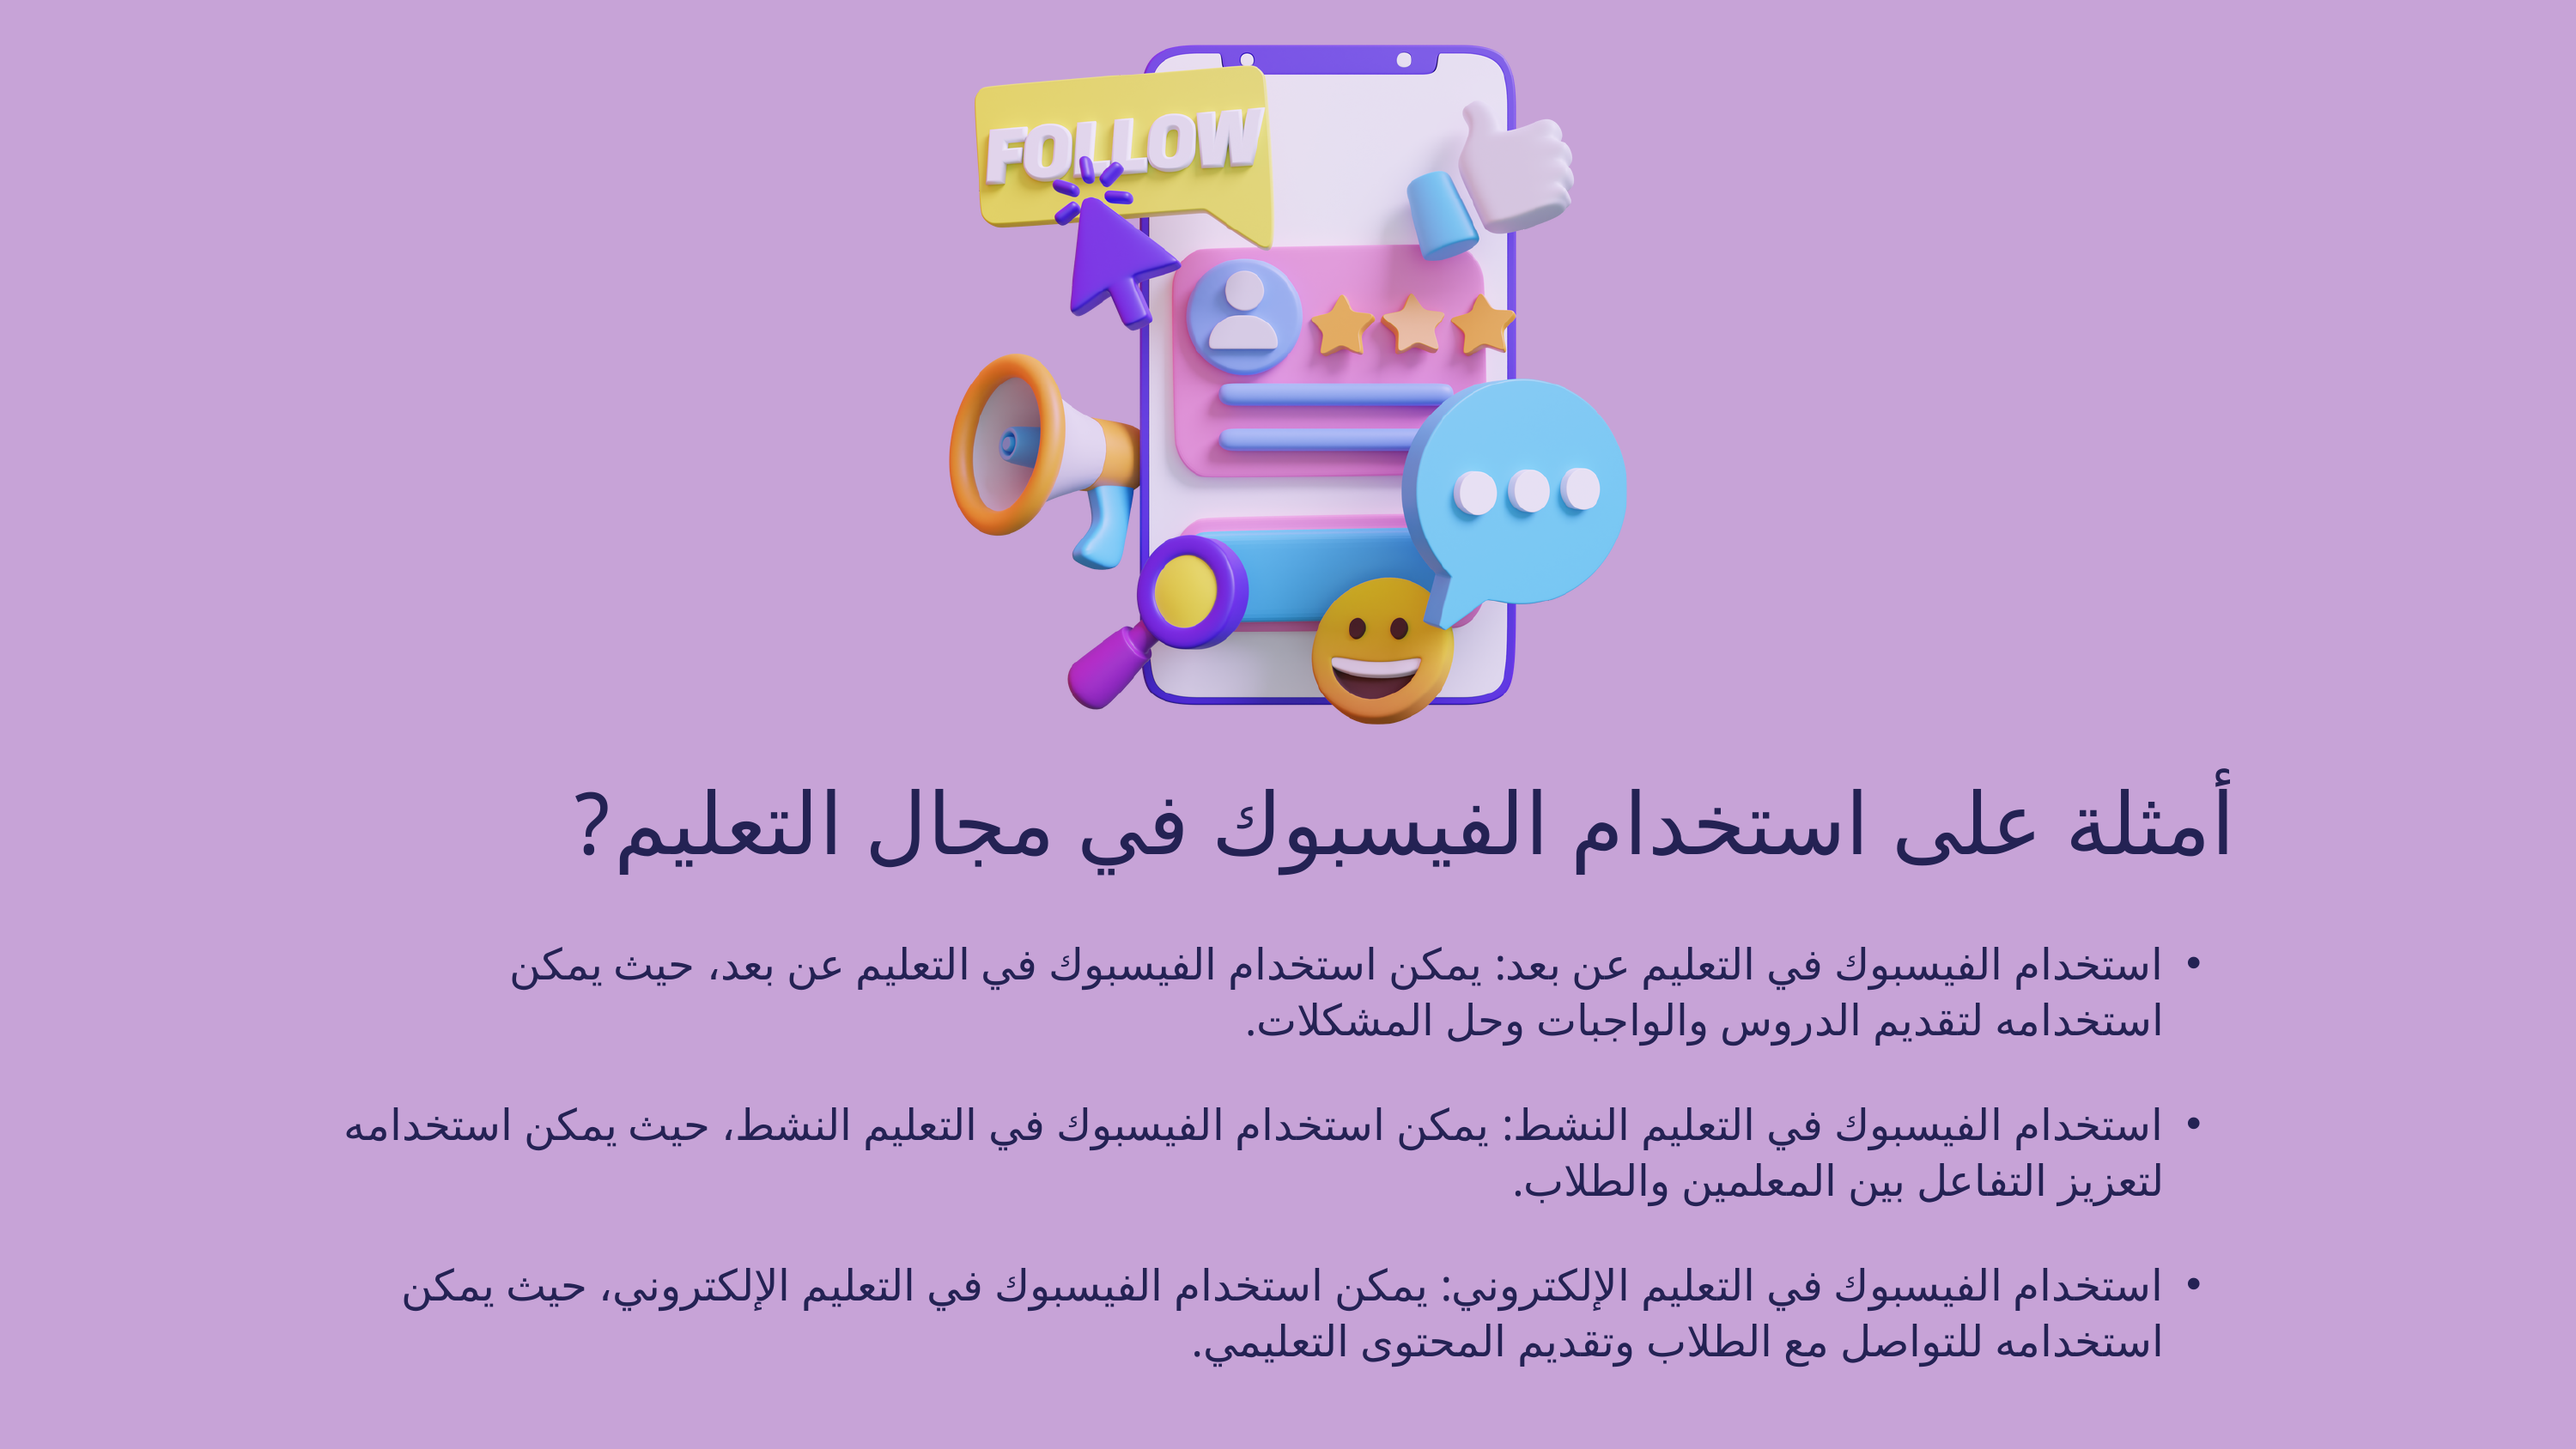

أمثلة على استخدام الفيسبوك في مجال التعليم?
استخدام الفيسبوك في التعليم عن بعد: يمكن استخدام الفيسبوك في التعليم عن بعد، حيث يمكن استخدامه لتقديم الدروس والواجبات وحل المشكلات.

استخدام الفيسبوك في التعليم النشط: يمكن استخدام الفيسبوك في التعليم النشط، حيث يمكن استخدامه لتعزيز التفاعل بين المعلمين والطلاب.

استخدام الفيسبوك في التعليم الإلكتروني: يمكن استخدام الفيسبوك في التعليم الإلكتروني، حيث يمكن استخدامه للتواصل مع الطلاب وتقديم المحتوى التعليمي.